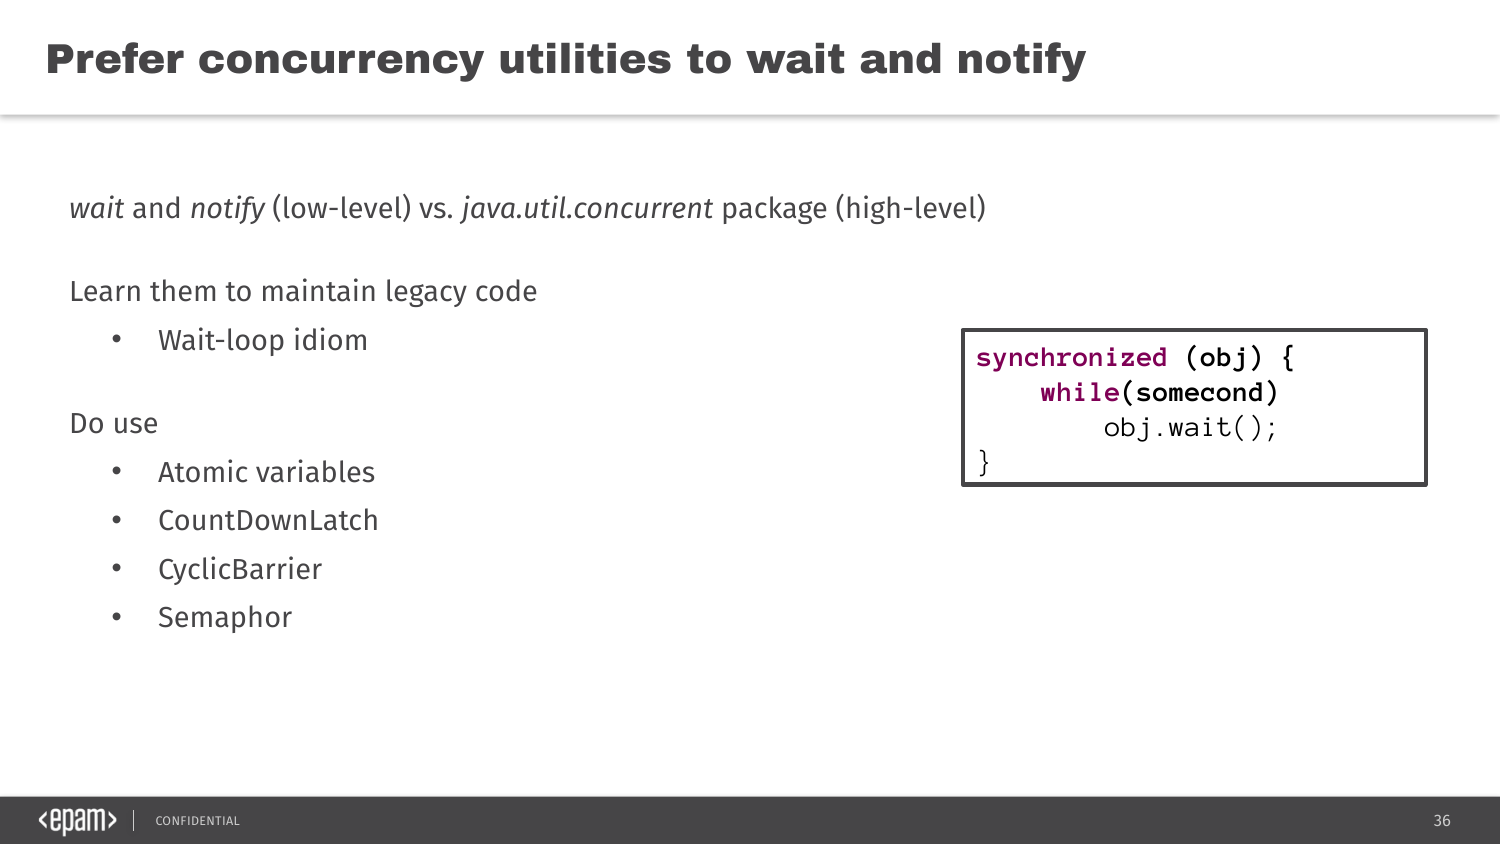

Prefer concurrency utilities to wait and notify
wait and notify (low-level) vs. java.util.concurrent package (high-level)

Learn them to maintain legacy code
Wait-loop idiom

Do use
Atomic variables
CountDownLatch
CyclicBarrier
Semaphor

synchronized (obj) {
    while(somecond)
        obj.wait();
}